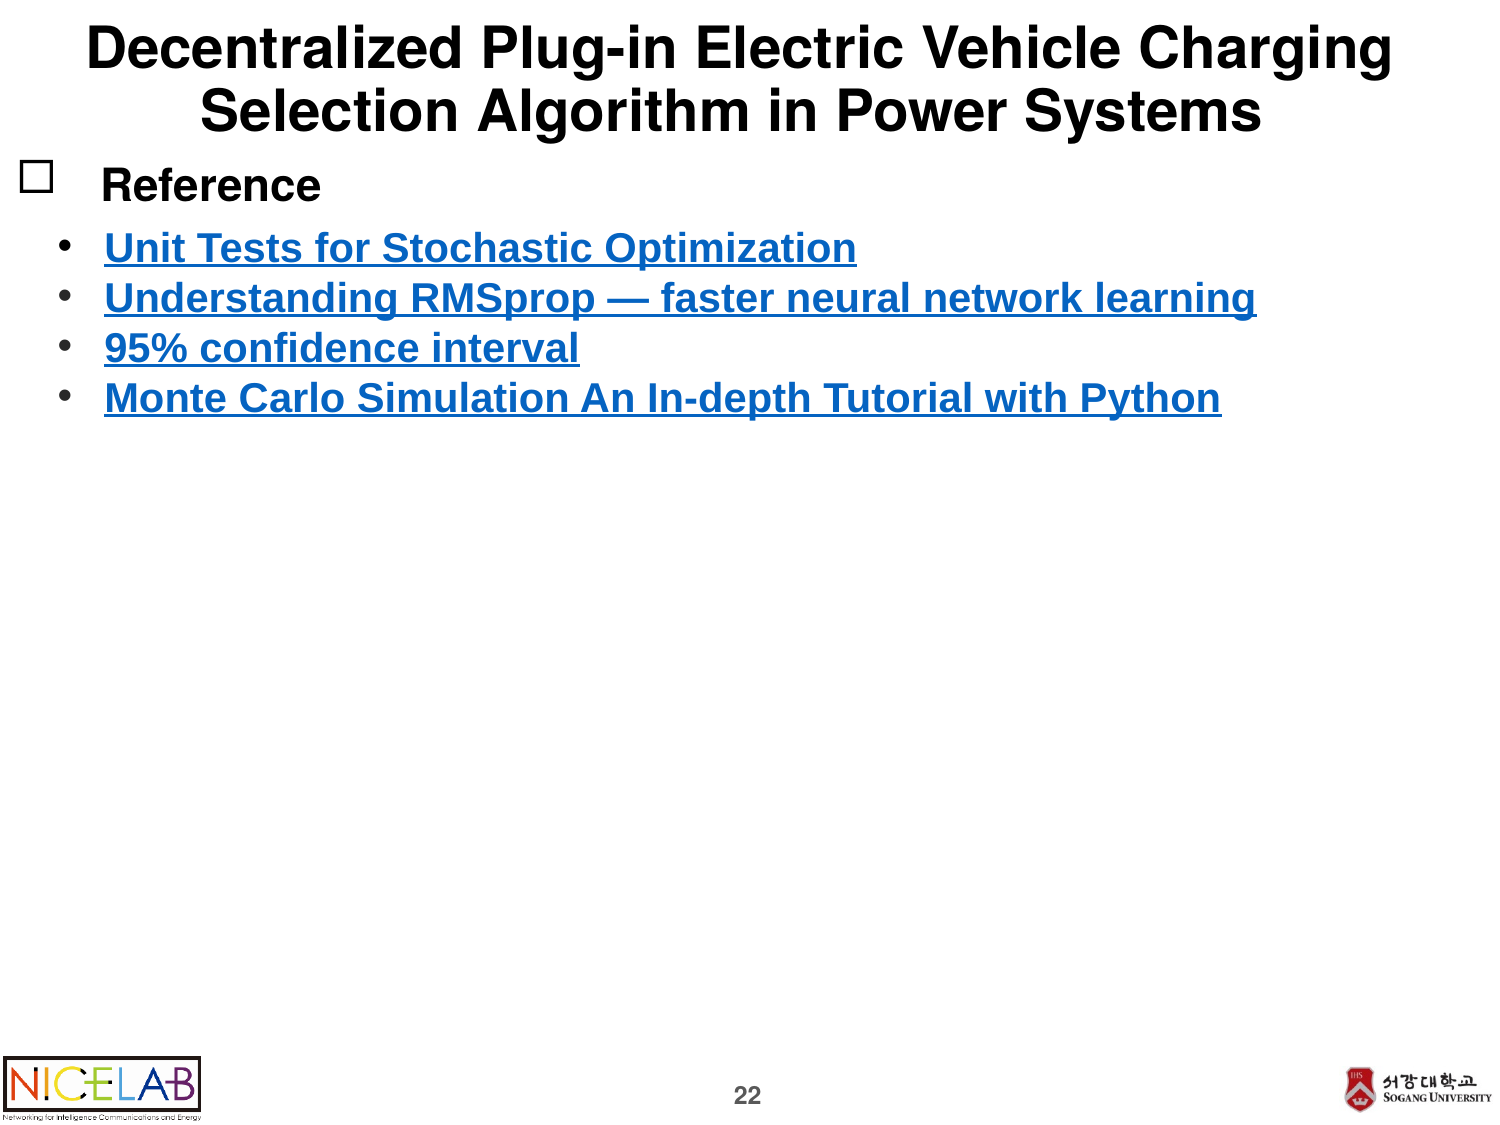

# Decentralized Plug-in Electric Vehicle Charging Selection Algorithm in Power Systems
Reference
Unit Tests for Stochastic Optimization
Understanding RMSprop — faster neural network learning
95% confidence interval
Monte Carlo Simulation An In-depth Tutorial with Python